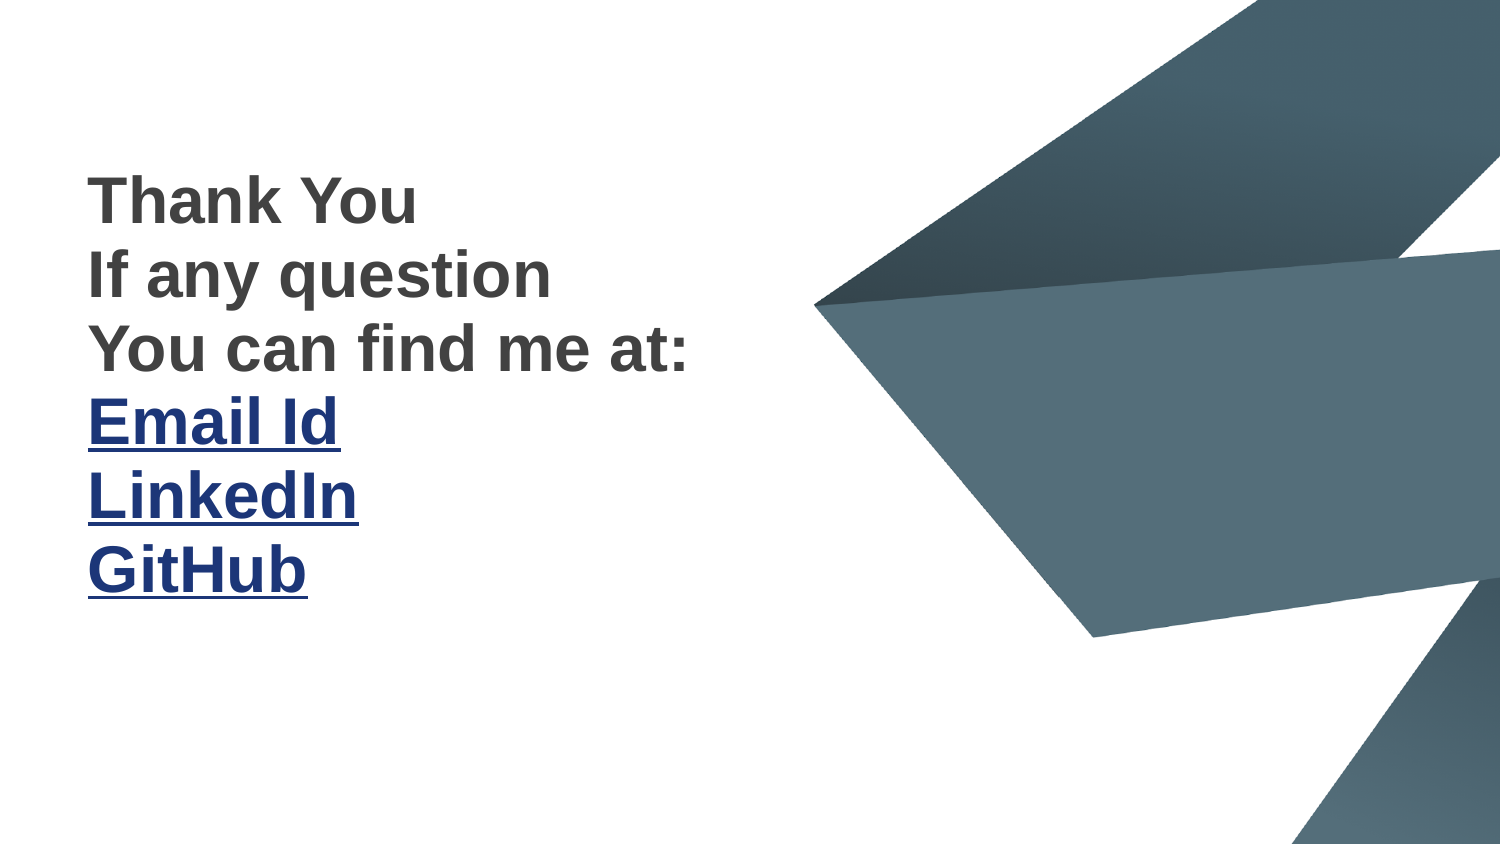

# Thank You
If any question
You can find me at:
Email Id
LinkedIn
GitHub